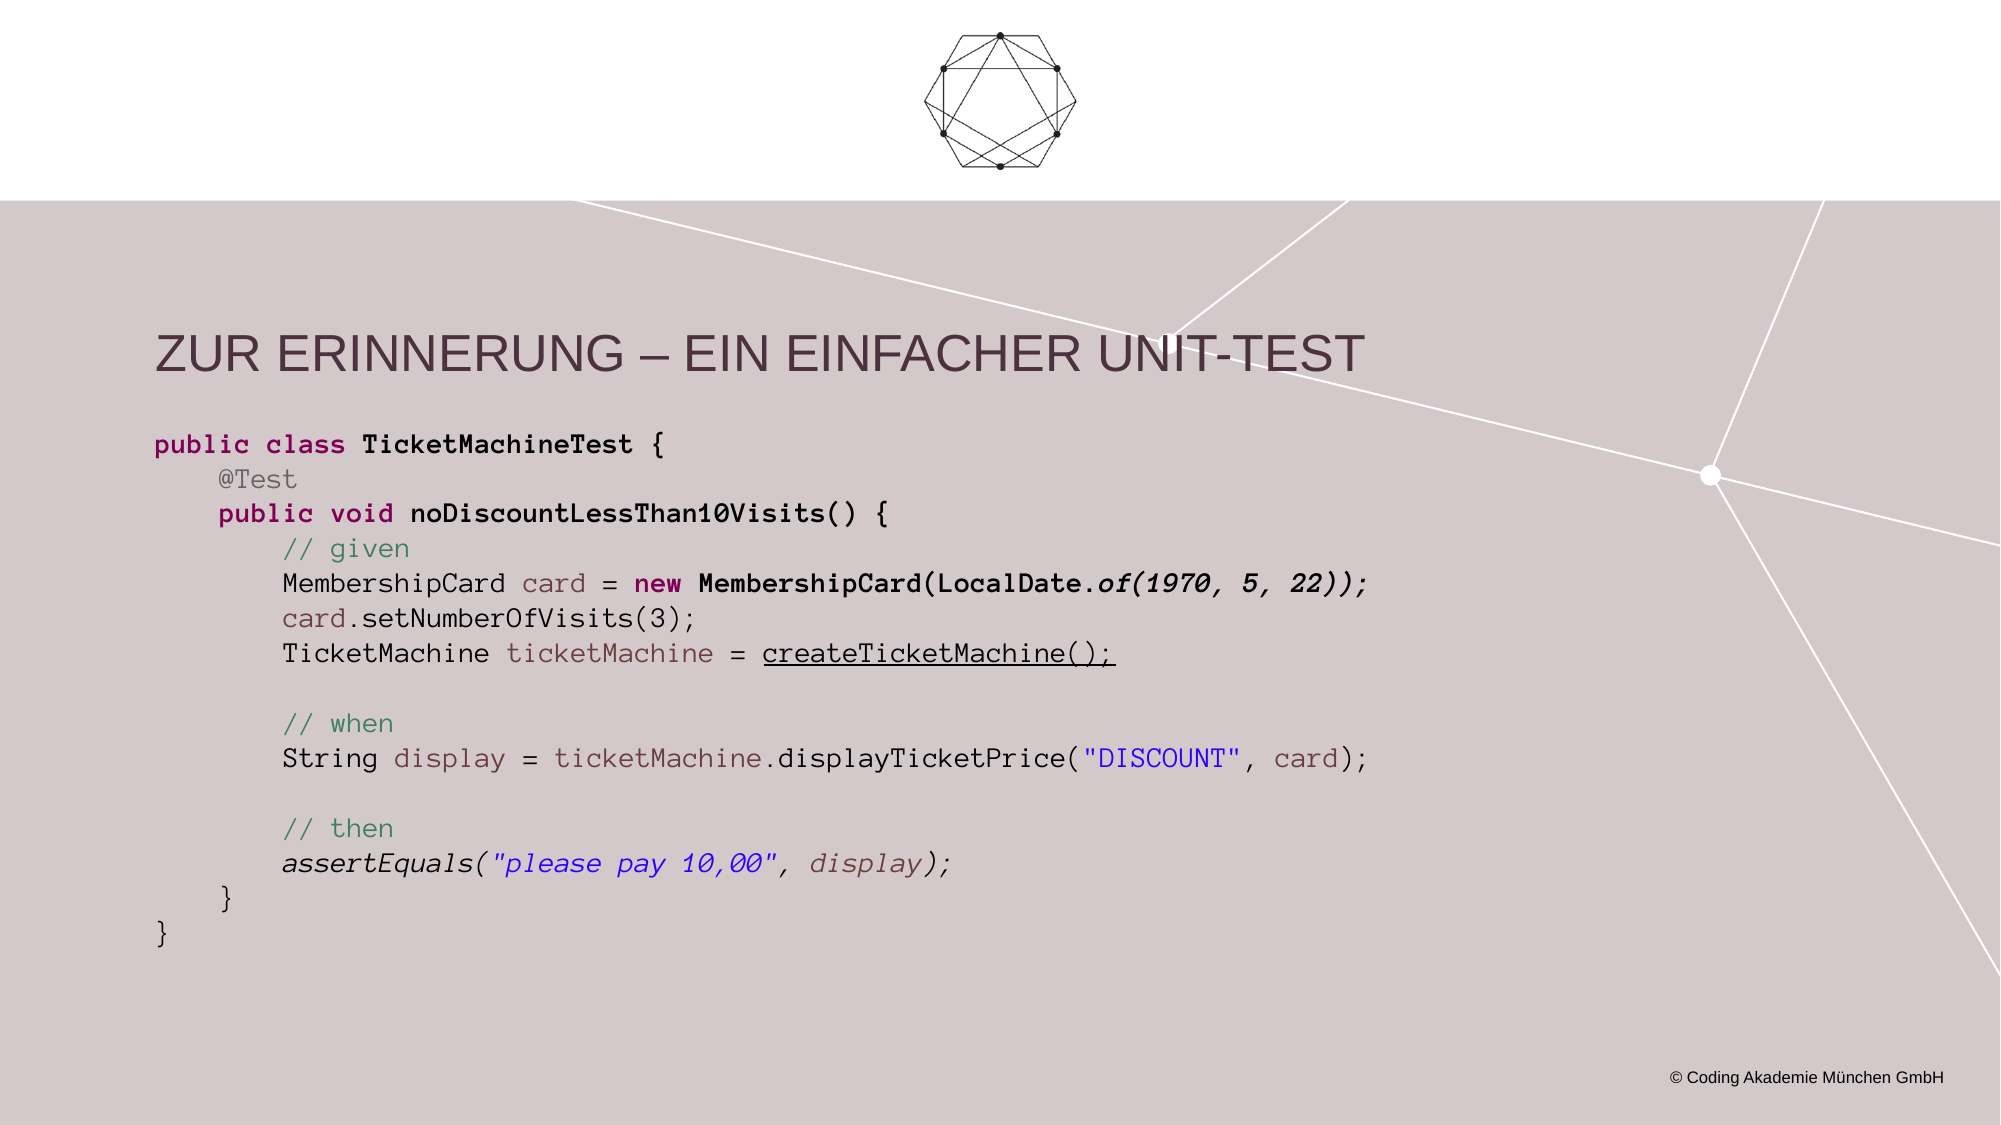

# Zur Erinnerung – ein einfacher unit-test
public class TicketMachineTest {
    @Test
    public void noDiscountLessThan10Visits() {
        // given
        MembershipCard card = new MembershipCard(LocalDate.of(1970, 5, 22));
        card.setNumberOfVisits(3);
        TicketMachine ticketMachine = createTicketMachine();

        // when
        String display = ticketMachine.displayTicketPrice("DISCOUNT", card);

        // then
        assertEquals("please pay 10,00", display);
    }
}
© Coding Akademie München GmbH